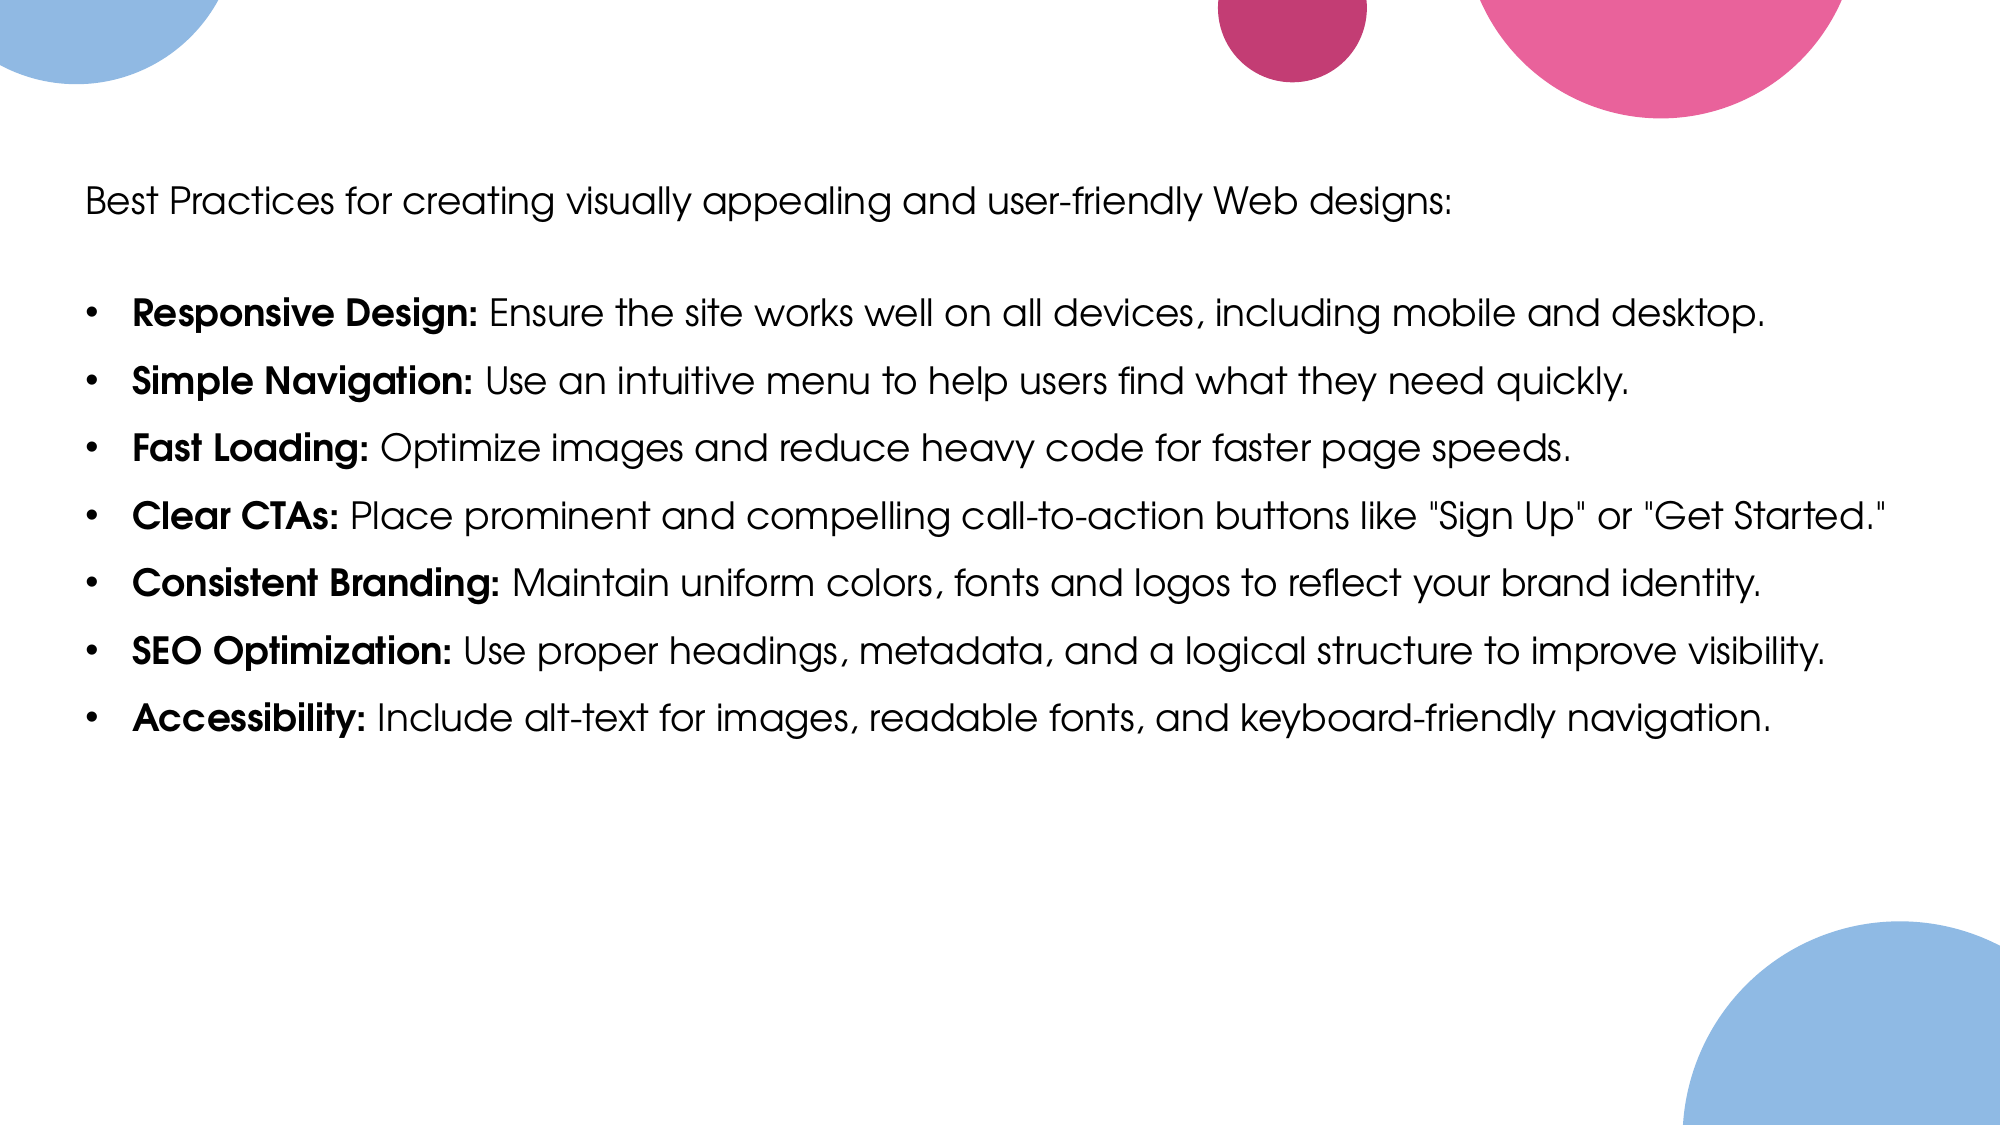

Best Practices for creating visually appealing and user-friendly Web designs:

Responsive Design: Ensure the site works well on all devices, including mobile and desktop.
Simple Navigation: Use an intuitive menu to help users find what they need quickly.
Fast Loading: Optimize images and reduce heavy code for faster page speeds.
Clear CTAs: Place prominent and compelling call-to-action buttons like "Sign Up" or "Get Started."
Consistent Branding: Maintain uniform colors, fonts and logos to reflect your brand identity.
SEO Optimization: Use proper headings, metadata, and a logical structure to improve visibility.
Accessibility: Include alt-text for images, readable fonts, and keyboard-friendly navigation.